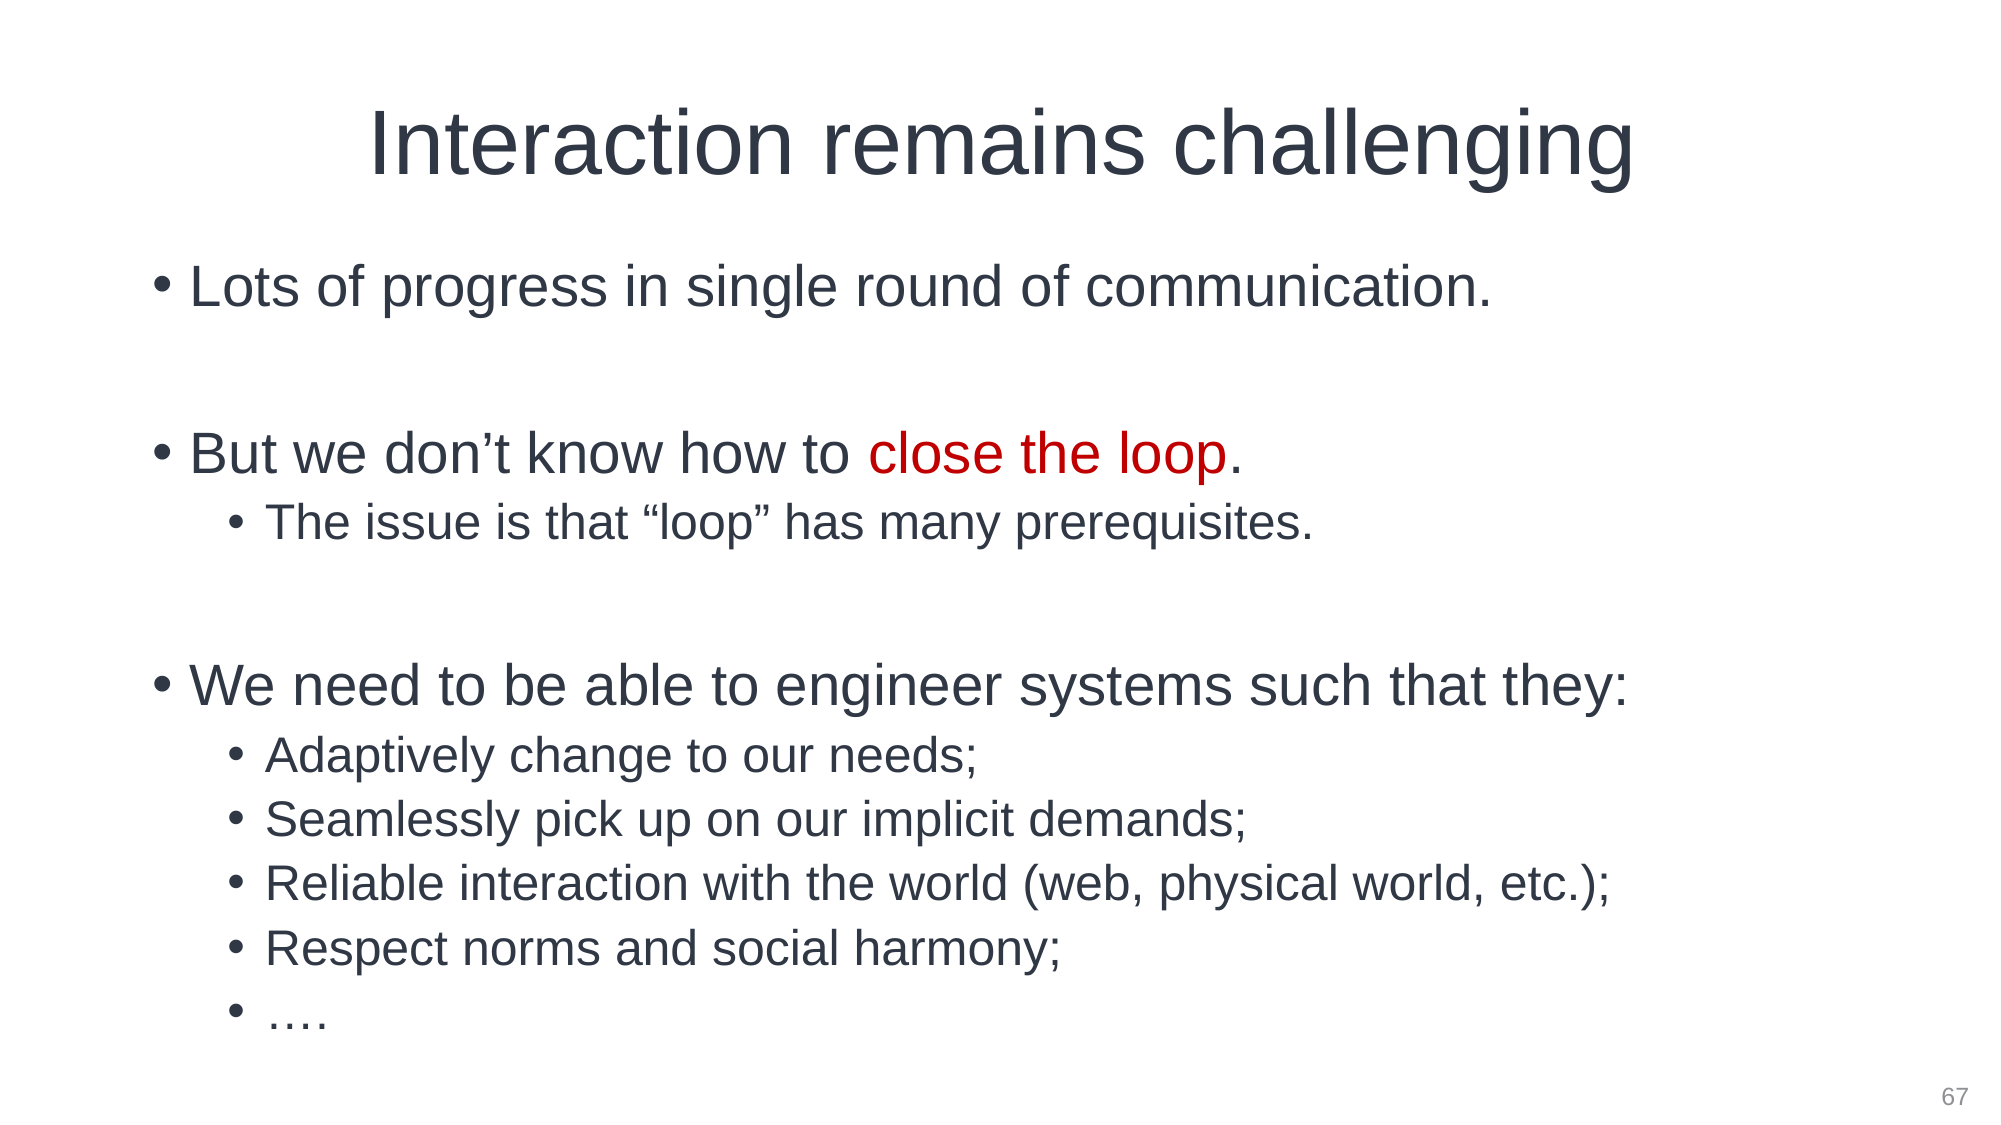

# Interaction remains challenging
Lots of progress in single round of communication.

But we don’t know how to close the loop.
The issue is that “loop” has many prerequisites.

We need to be able to engineer systems such that they:
Adaptively change to our needs;
Seamlessly pick up on our implicit demands;
Reliable interaction with the world (web, physical world, etc.);
Respect norms and social harmony;
….
67